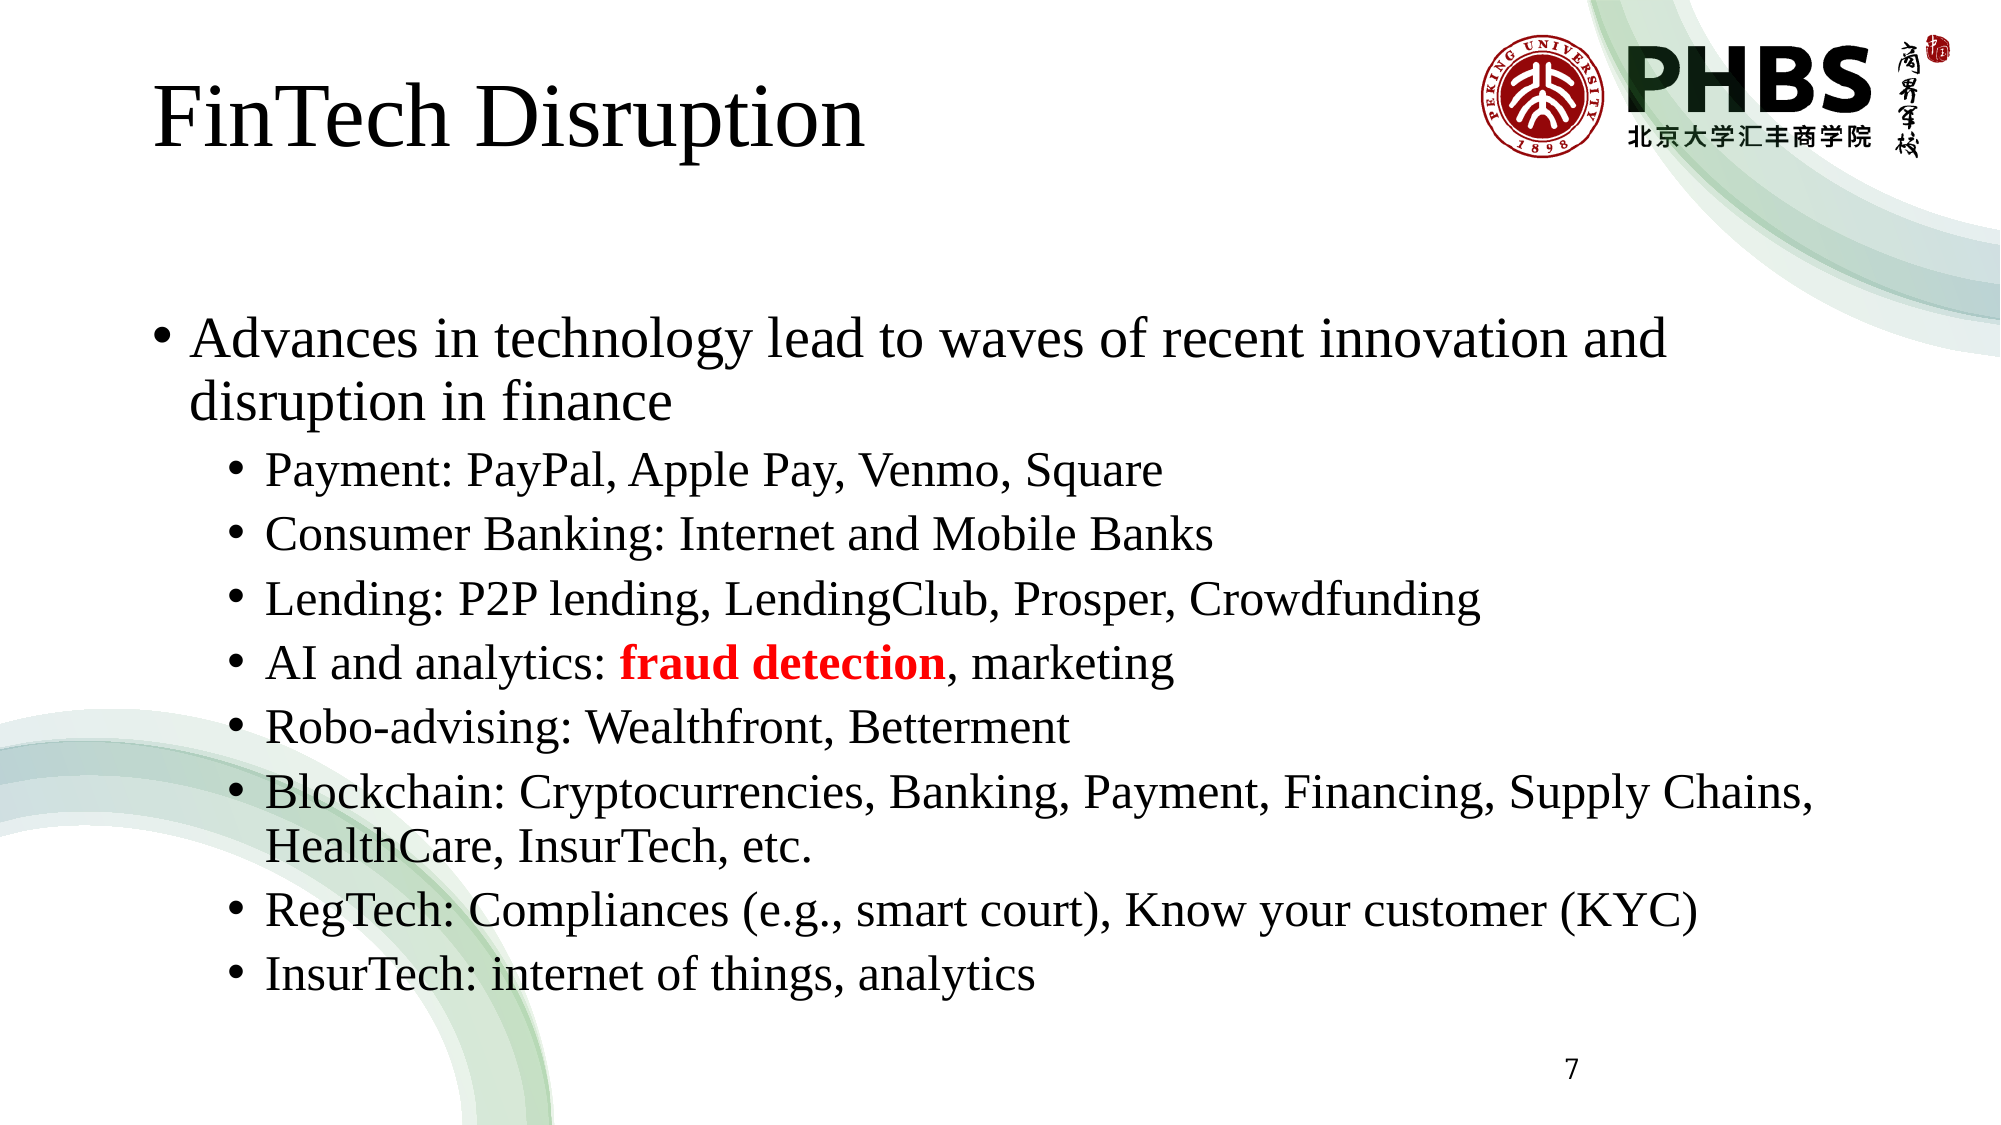

# FinTech Disruption
Advances in technology lead to waves of recent innovation and disruption in finance
Payment: PayPal, Apple Pay, Venmo, Square
Consumer Banking: Internet and Mobile Banks
Lending: P2P lending, LendingClub, Prosper, Crowdfunding
AI and analytics: fraud detection, marketing
Robo-advising: Wealthfront, Betterment
Blockchain: Cryptocurrencies, Banking, Payment, Financing, Supply Chains, HealthCare, InsurTech, etc.
RegTech: Compliances (e.g., smart court), Know your customer (KYC)
InsurTech: internet of things, analytics

7